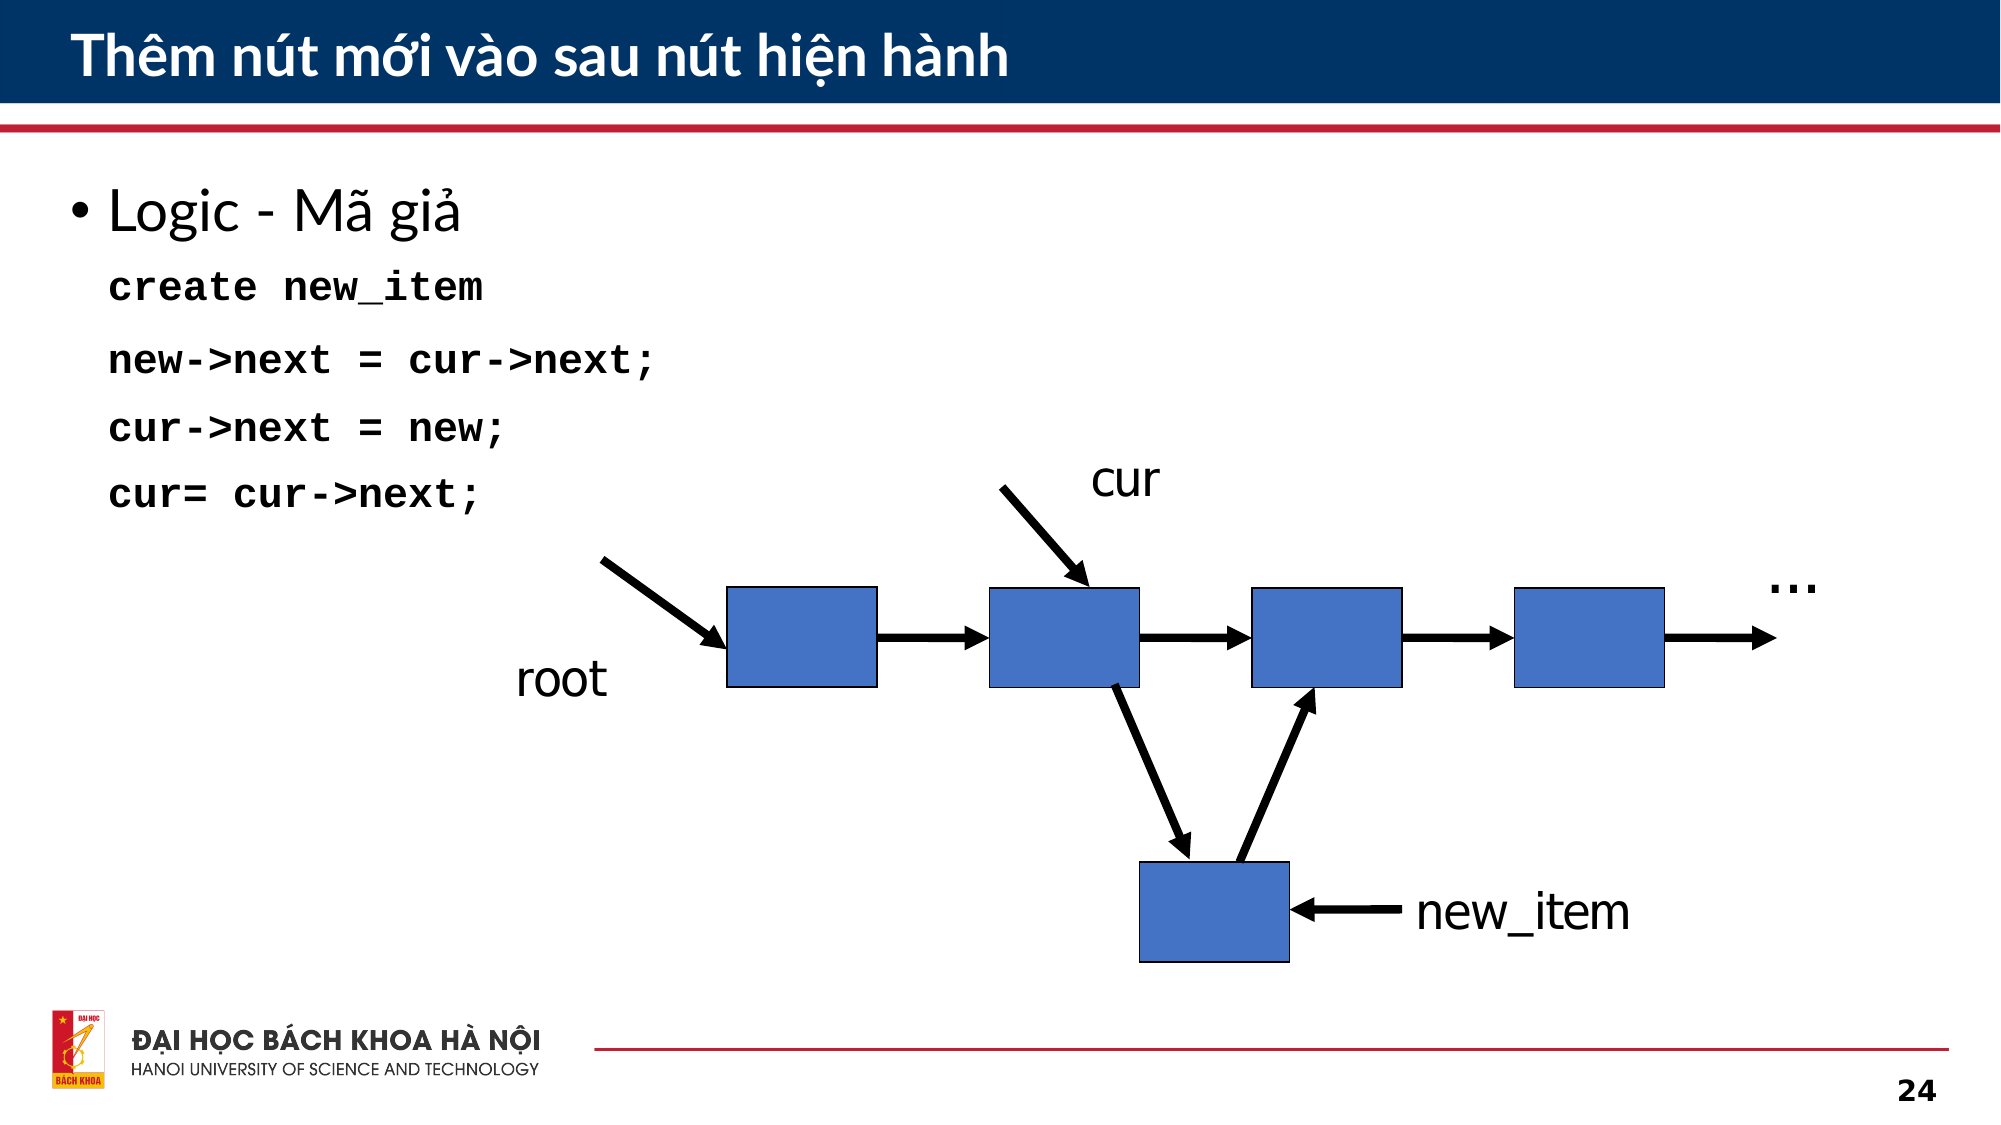

# Thêm nút mới vào sau nút hiện hành
Logic - Mã giả
	create new_item
	new->next = cur->next;
	cur->next = new;
	cur= cur->next;

cur

…

root

new_item

24